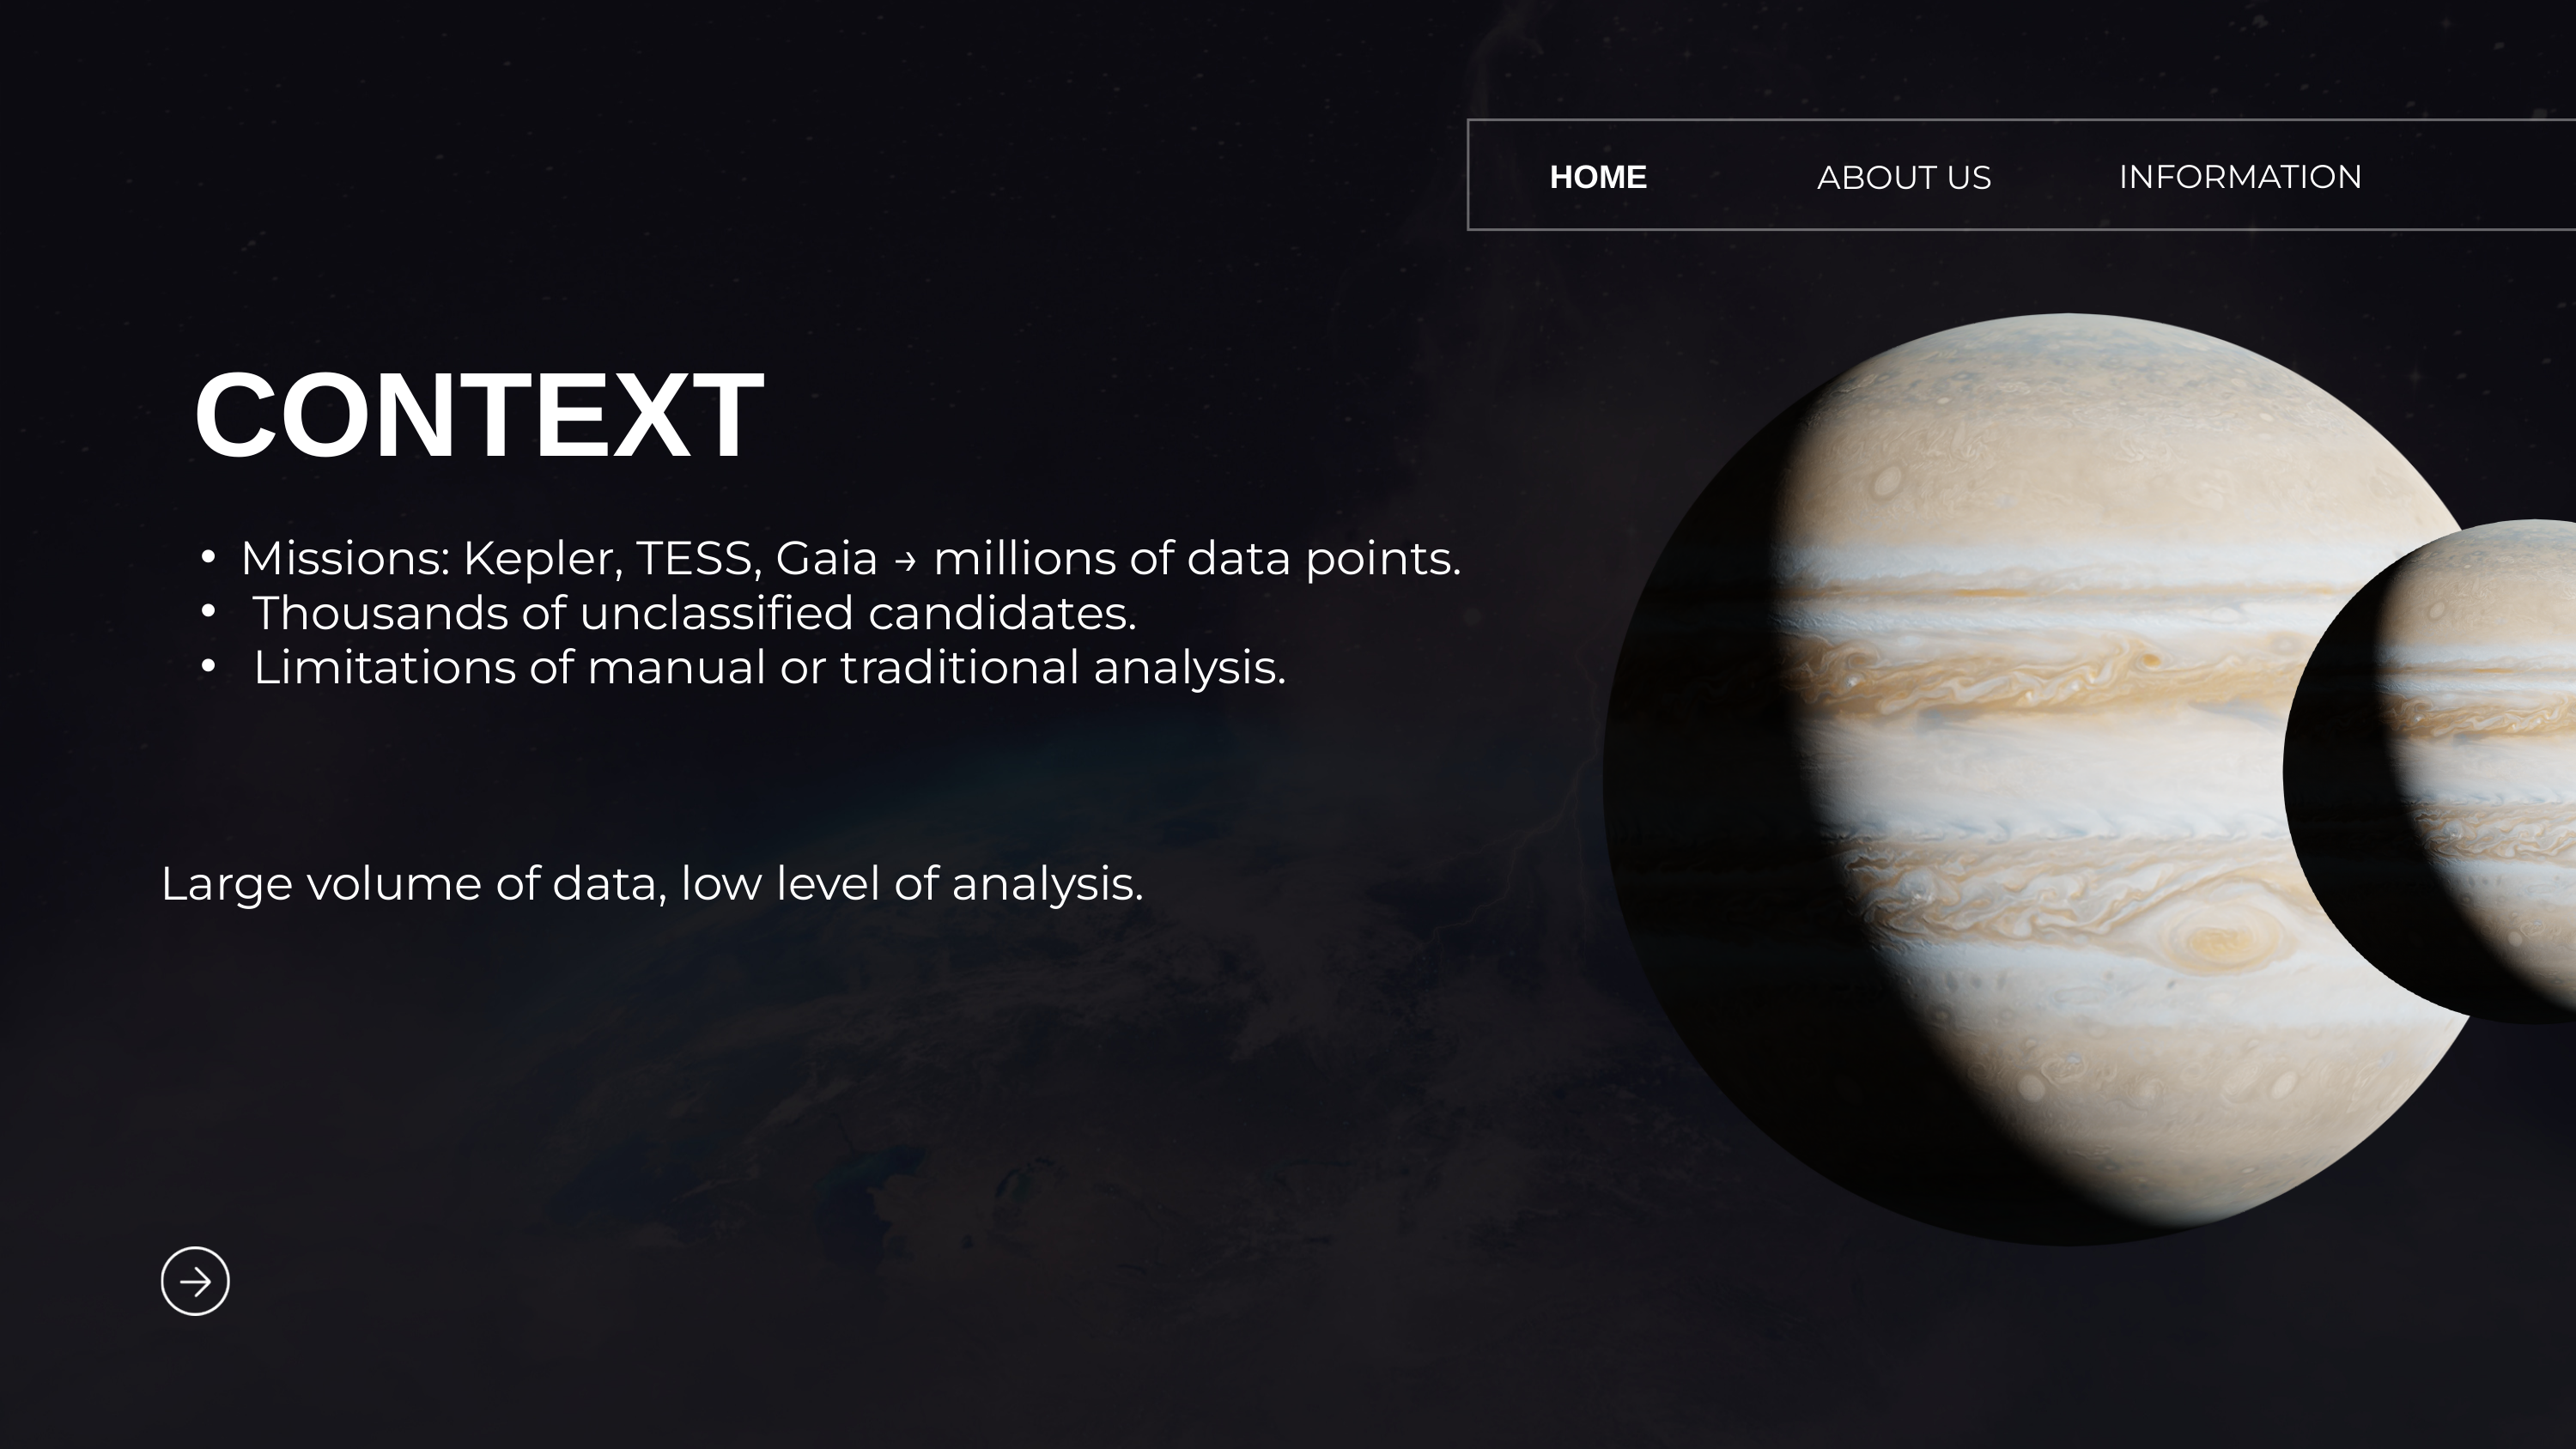

HOME
INFORMATION
ABOUT US

CONTEXT

Missions: Kepler, TESS, Gaia → millions of data points.
 Thousands of unclassified candidates.
 Limitations of manual or traditional analysis.
Large volume of data, low level of analysis.